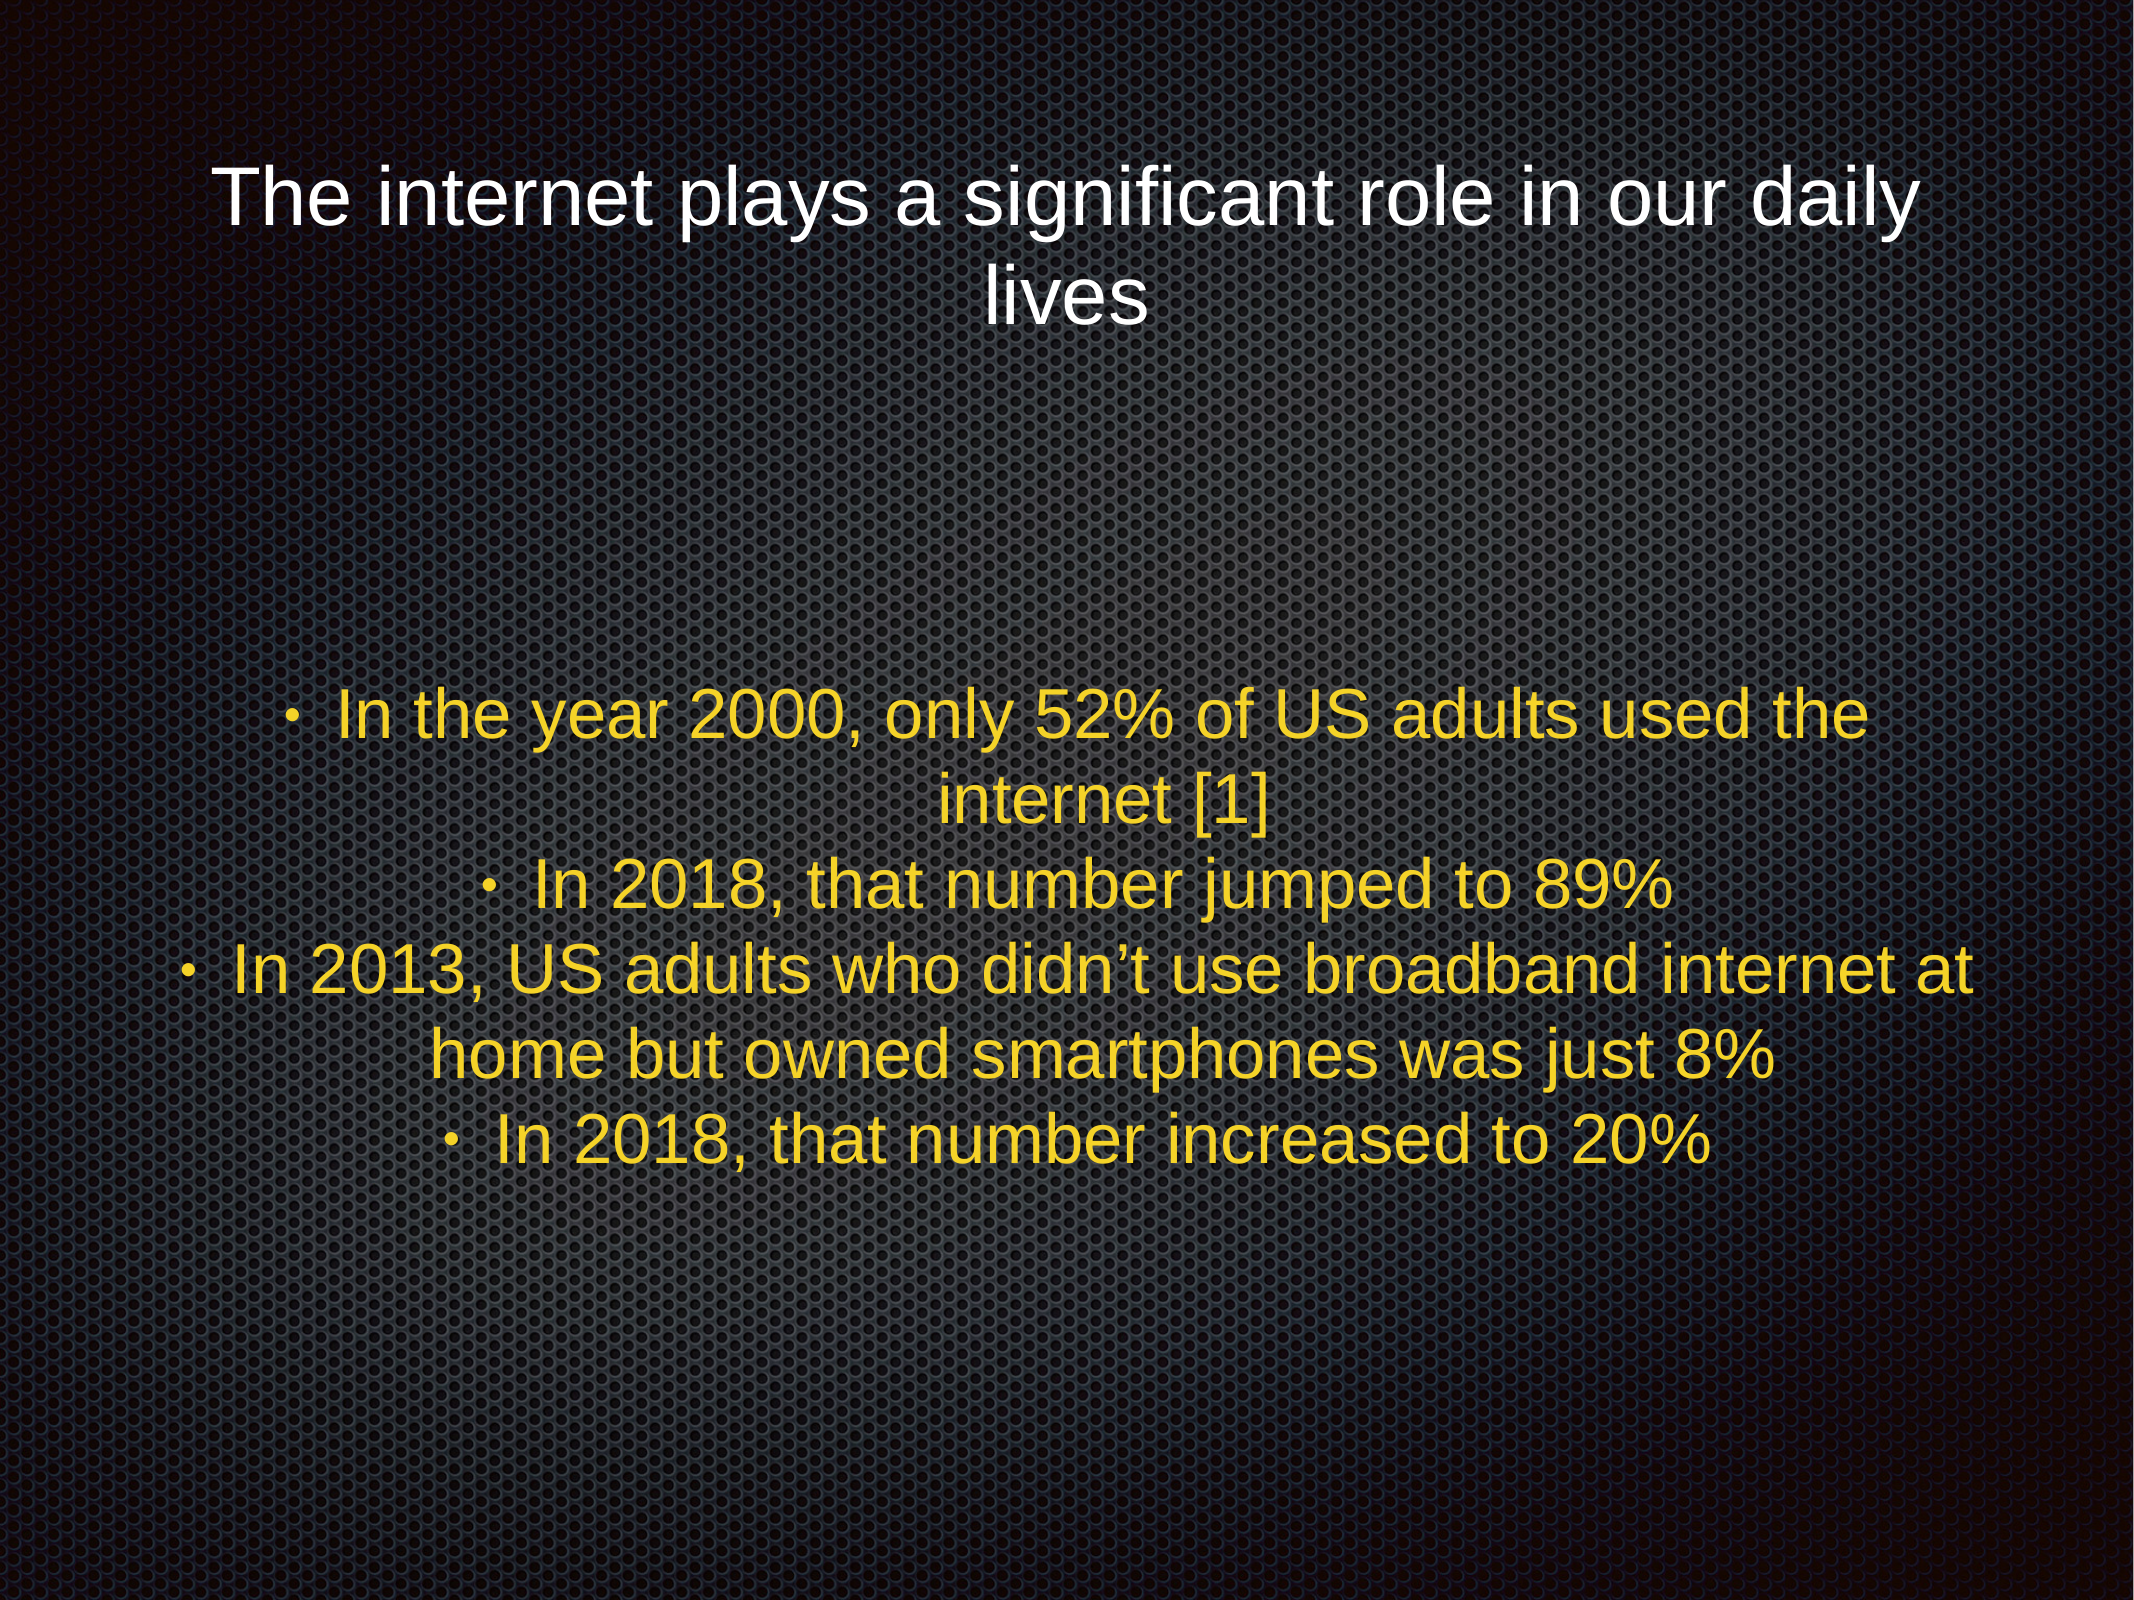

# The internet plays a significant role in our daily lives
In the year 2000, only 52% of US adults used the internet [1]
In 2018, that number jumped to 89%
In 2013, US adults who didn’t use broadband internet at home but owned smartphones was just 8%
In 2018, that number increased to 20%